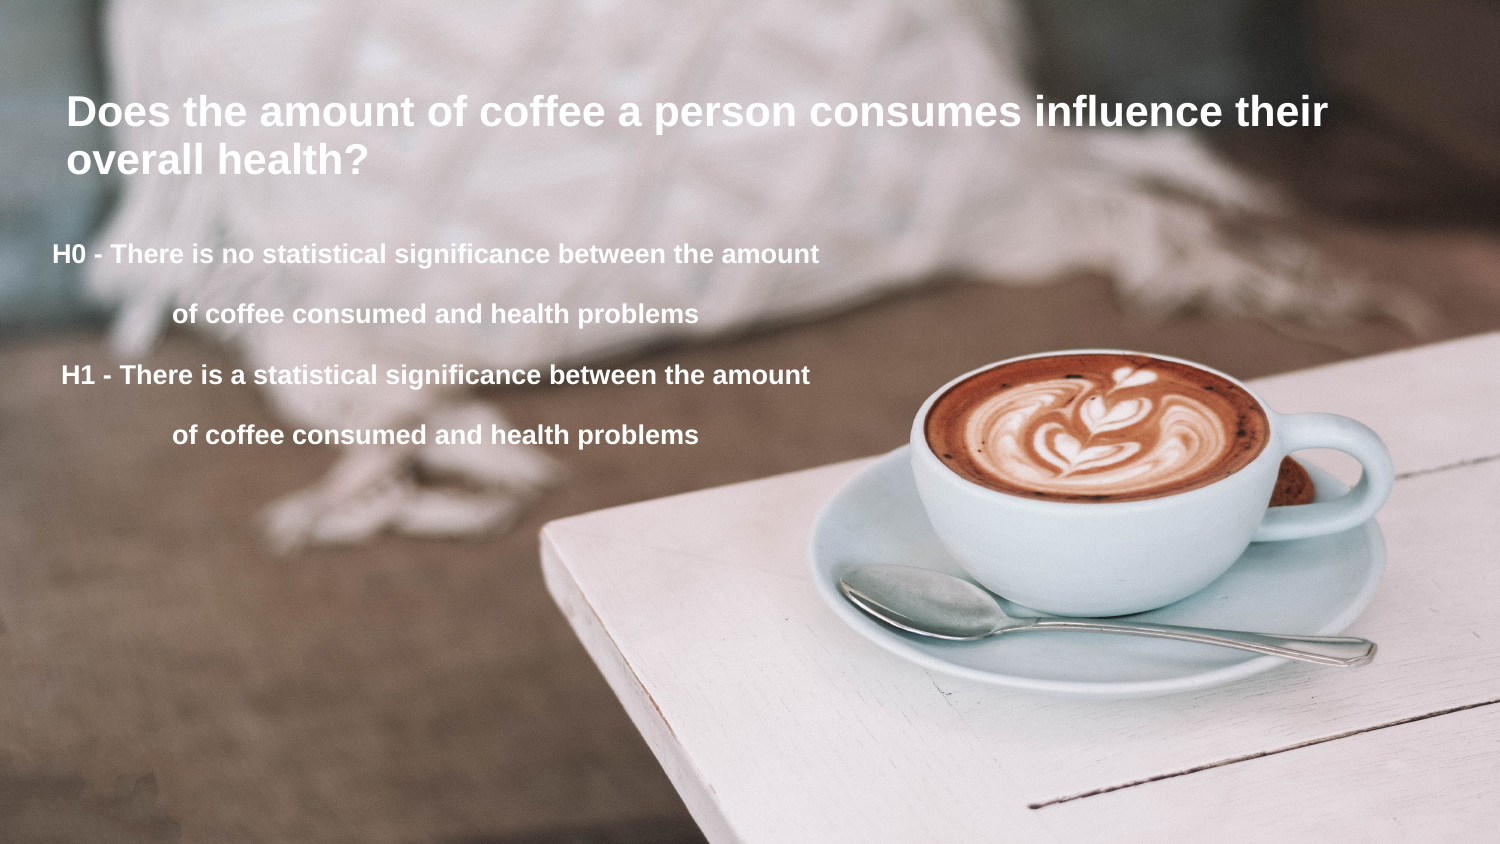

# Does the amount of coffee a person consumes influence their overall health?

H0 - There is no statistical significance between the amount of coffee consumed and health problems
H1 - There is a statistical significance between the amount of coffee consumed and health problems